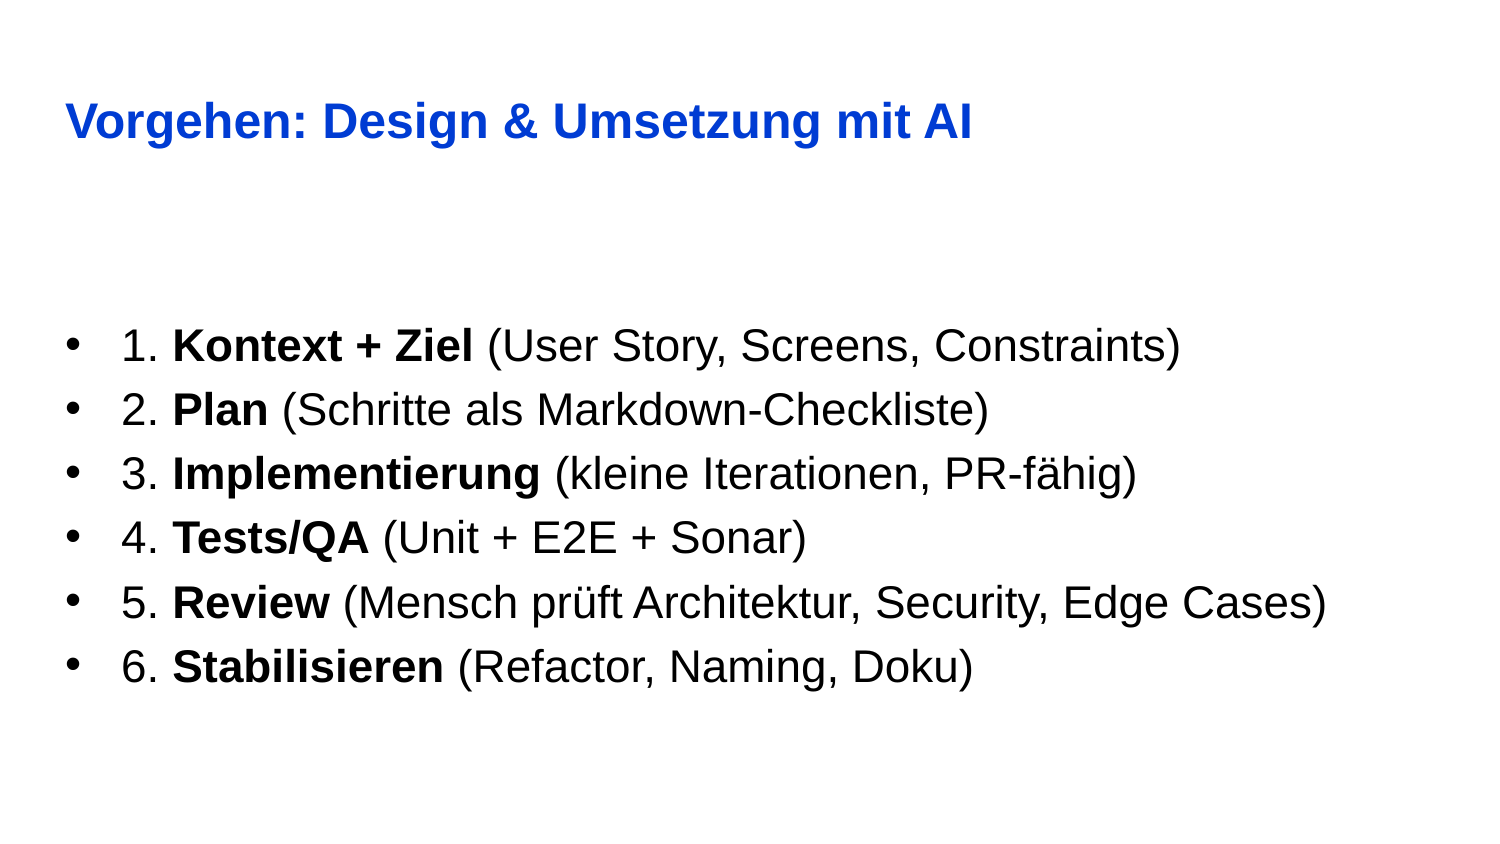

# Vorgehen: Design & Umsetzung mit AI
1. Kontext + Ziel (User Story, Screens, Constraints)
2. Plan (Schritte als Markdown-Checkliste)
3. Implementierung (kleine Iterationen, PR-fähig)
4. Tests/QA (Unit + E2E + Sonar)
5. Review (Mensch prüft Architektur, Security, Edge Cases)
6. Stabilisieren (Refactor, Naming, Doku)
11
AngularAI - Softwareentwicklung mit AI